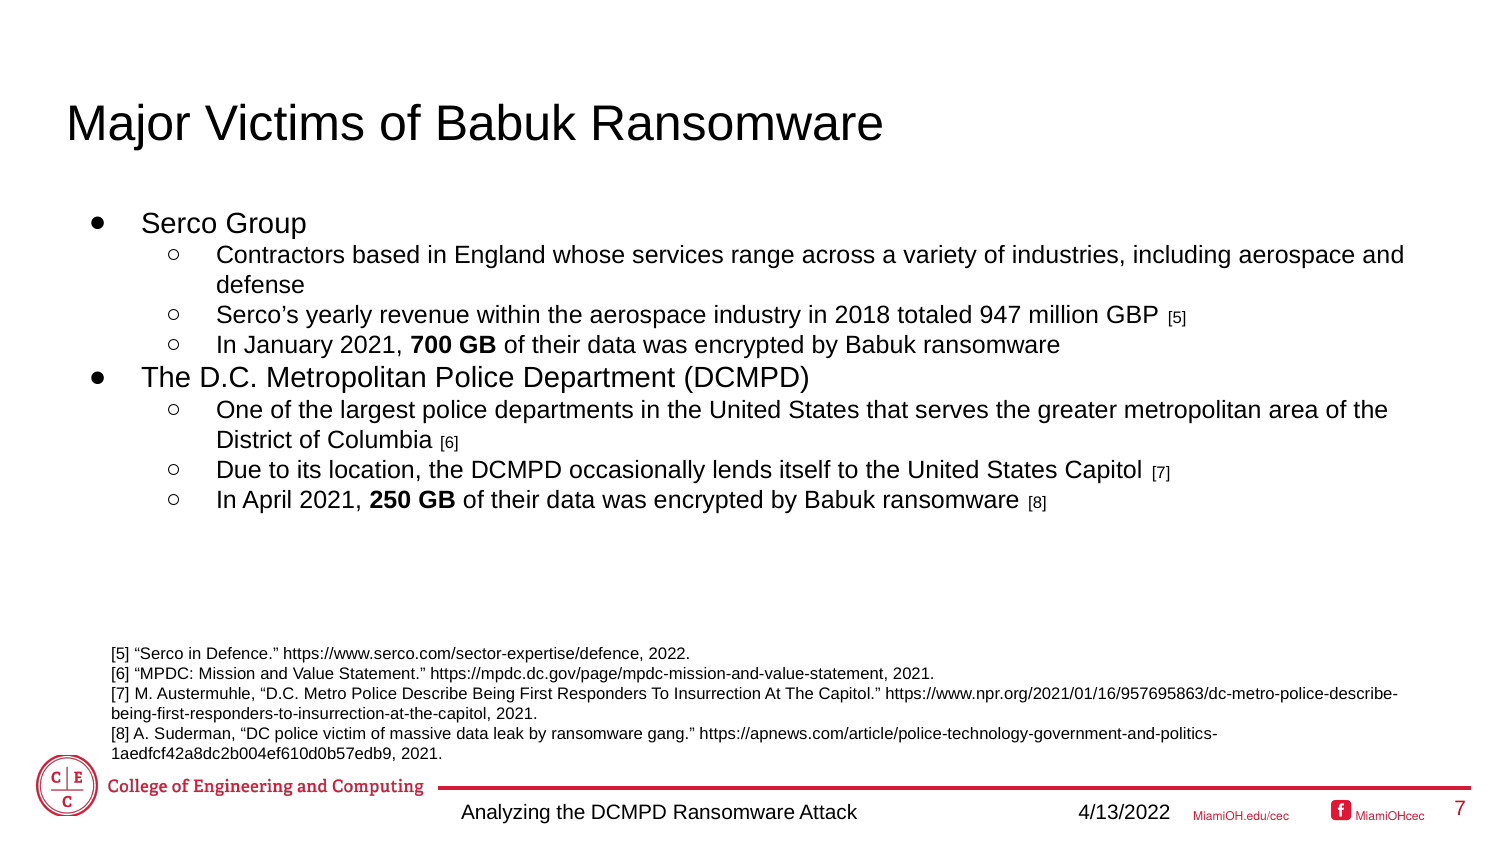

# Major Victims of Babuk Ransomware
Serco Group
Contractors based in England whose services range across a variety of industries, including aerospace and defense
Serco’s yearly revenue within the aerospace industry in 2018 totaled 947 million GBP [5]
In January 2021, 700 GB of their data was encrypted by Babuk ransomware
The D.C. Metropolitan Police Department (DCMPD)
One of the largest police departments in the United States that serves the greater metropolitan area of the District of Columbia [6]
Due to its location, the DCMPD occasionally lends itself to the United States Capitol [7]
In April 2021, 250 GB of their data was encrypted by Babuk ransomware [8]
[5] “Serco in Defence.” https://www.serco.com/sector-expertise/defence, 2022.
[6] “MPDC: Mission and Value Statement.” https://mpdc.dc.gov/page/mpdc-mission-and-value-statement, 2021.
[7] M. Austermuhle, “D.C. Metro Police Describe Being First Responders To Insurrection At The Capitol.” https://www.npr.org/2021/01/16/957695863/dc-metro-police-describe-being-first-responders-to-insurrection-at-the-capitol, 2021.
[8] A. Suderman, “DC police victim of massive data leak by ransomware gang.” https://apnews.com/article/police-technology-government-and-politics-1aedfcf42a8dc2b004ef610d0b57edb9, 2021.
7